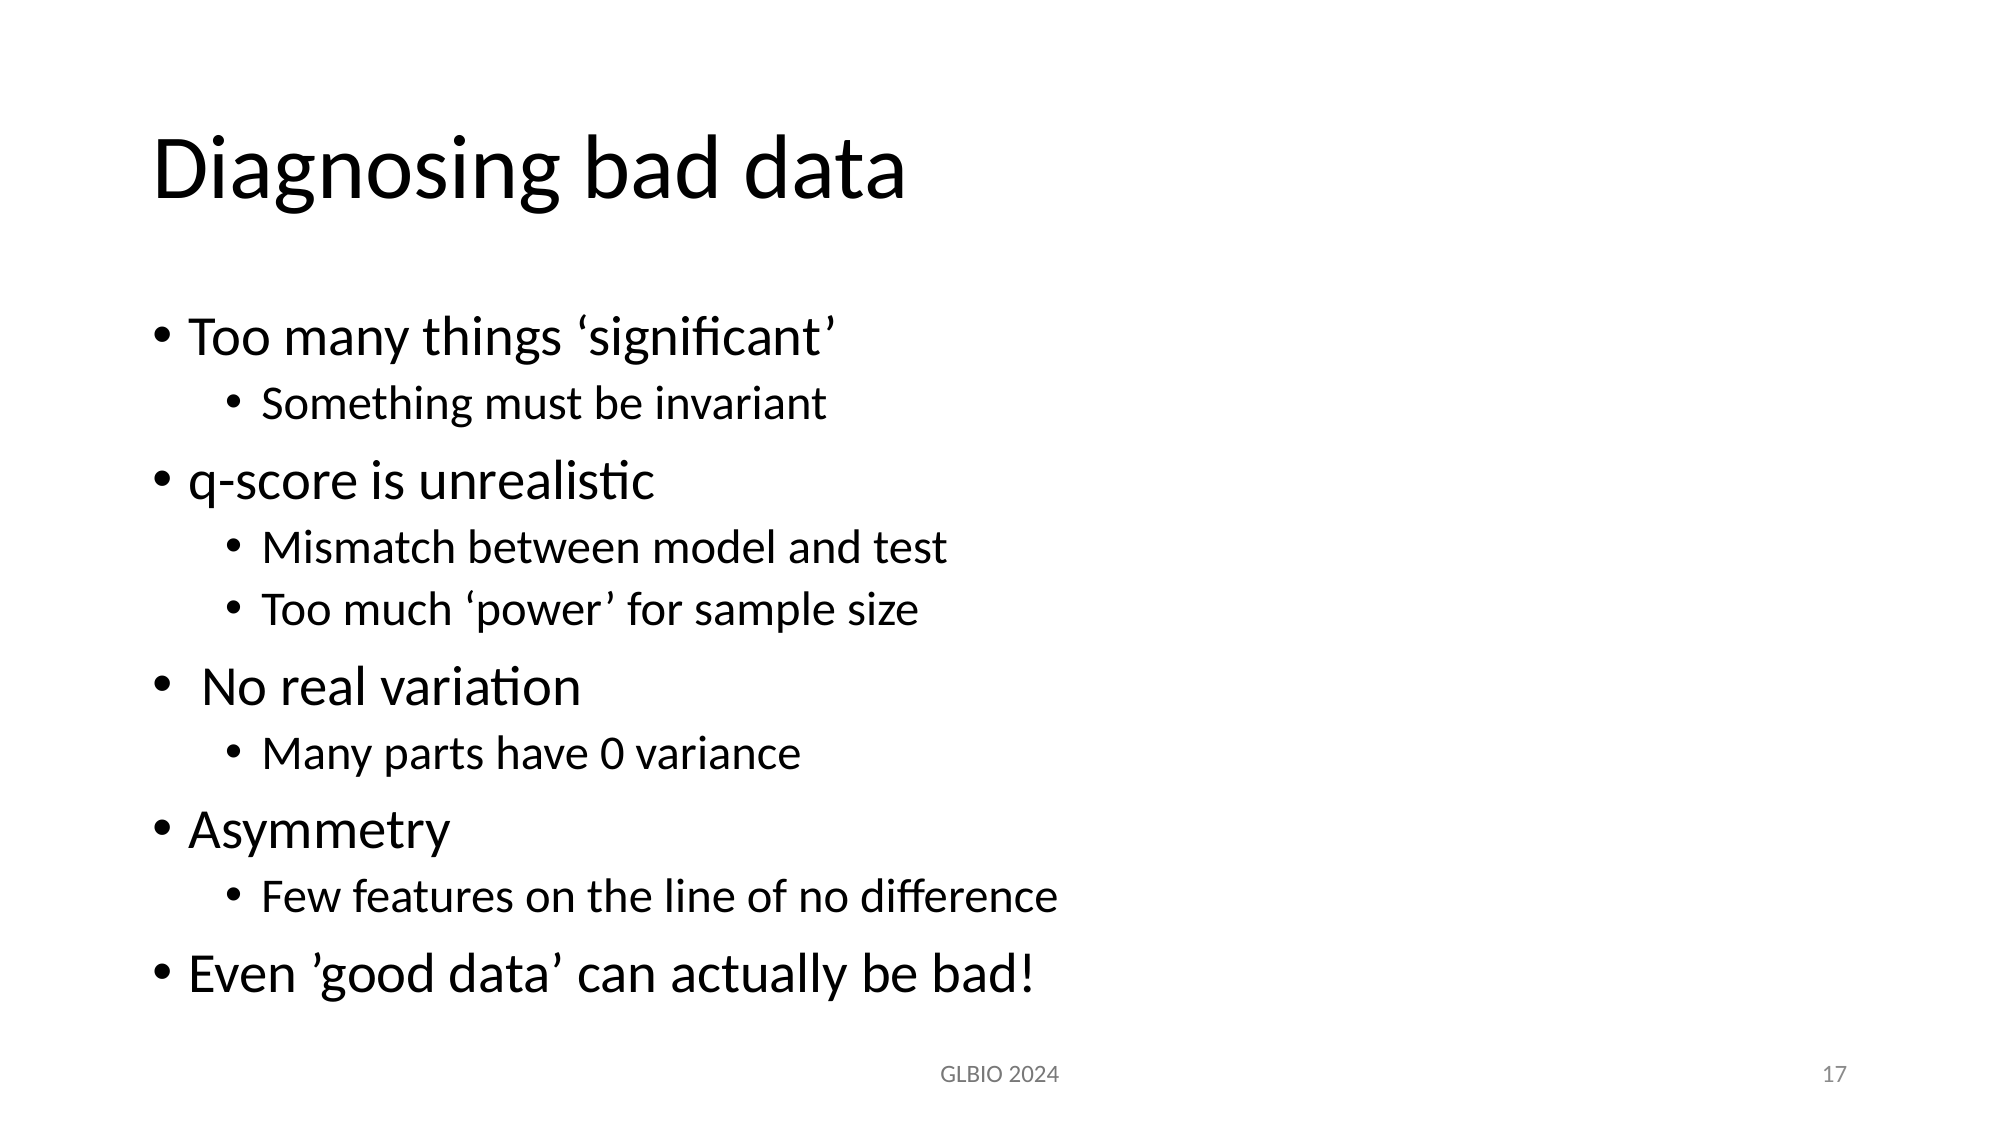

# Diagnosing bad data
Too many things ‘significant’
Something must be invariant
q-score is unrealistic
Mismatch between model and test
Too much ‘power’ for sample size
 No real variation
Many parts have 0 variance
Asymmetry
Few features on the line of no difference
Even ’good data’ can actually be bad!

GLBIO 2024
17